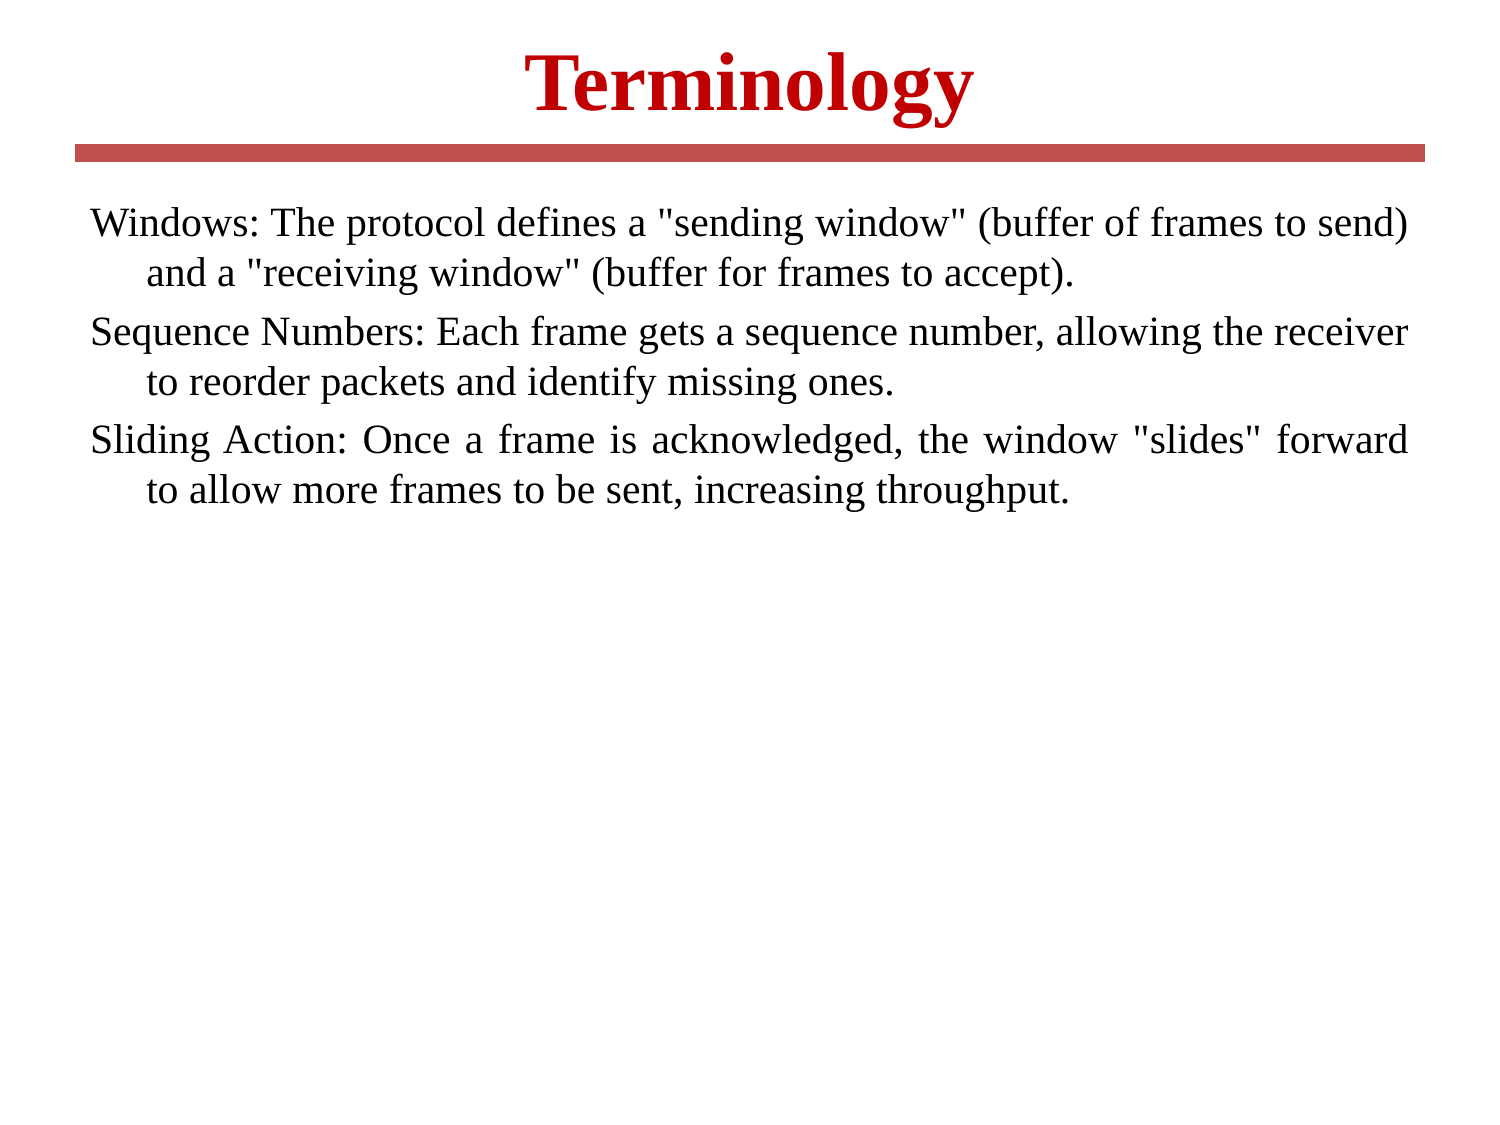

# Terminology
Windows: The protocol defines a "sending window" (buffer of frames to send) and a "receiving window" (buffer for frames to accept).
Sequence Numbers: Each frame gets a sequence number, allowing the receiver to reorder packets and identify missing ones.
Sliding Action: Once a frame is acknowledged, the window "slides" forward to allow more frames to be sent, increasing throughput.